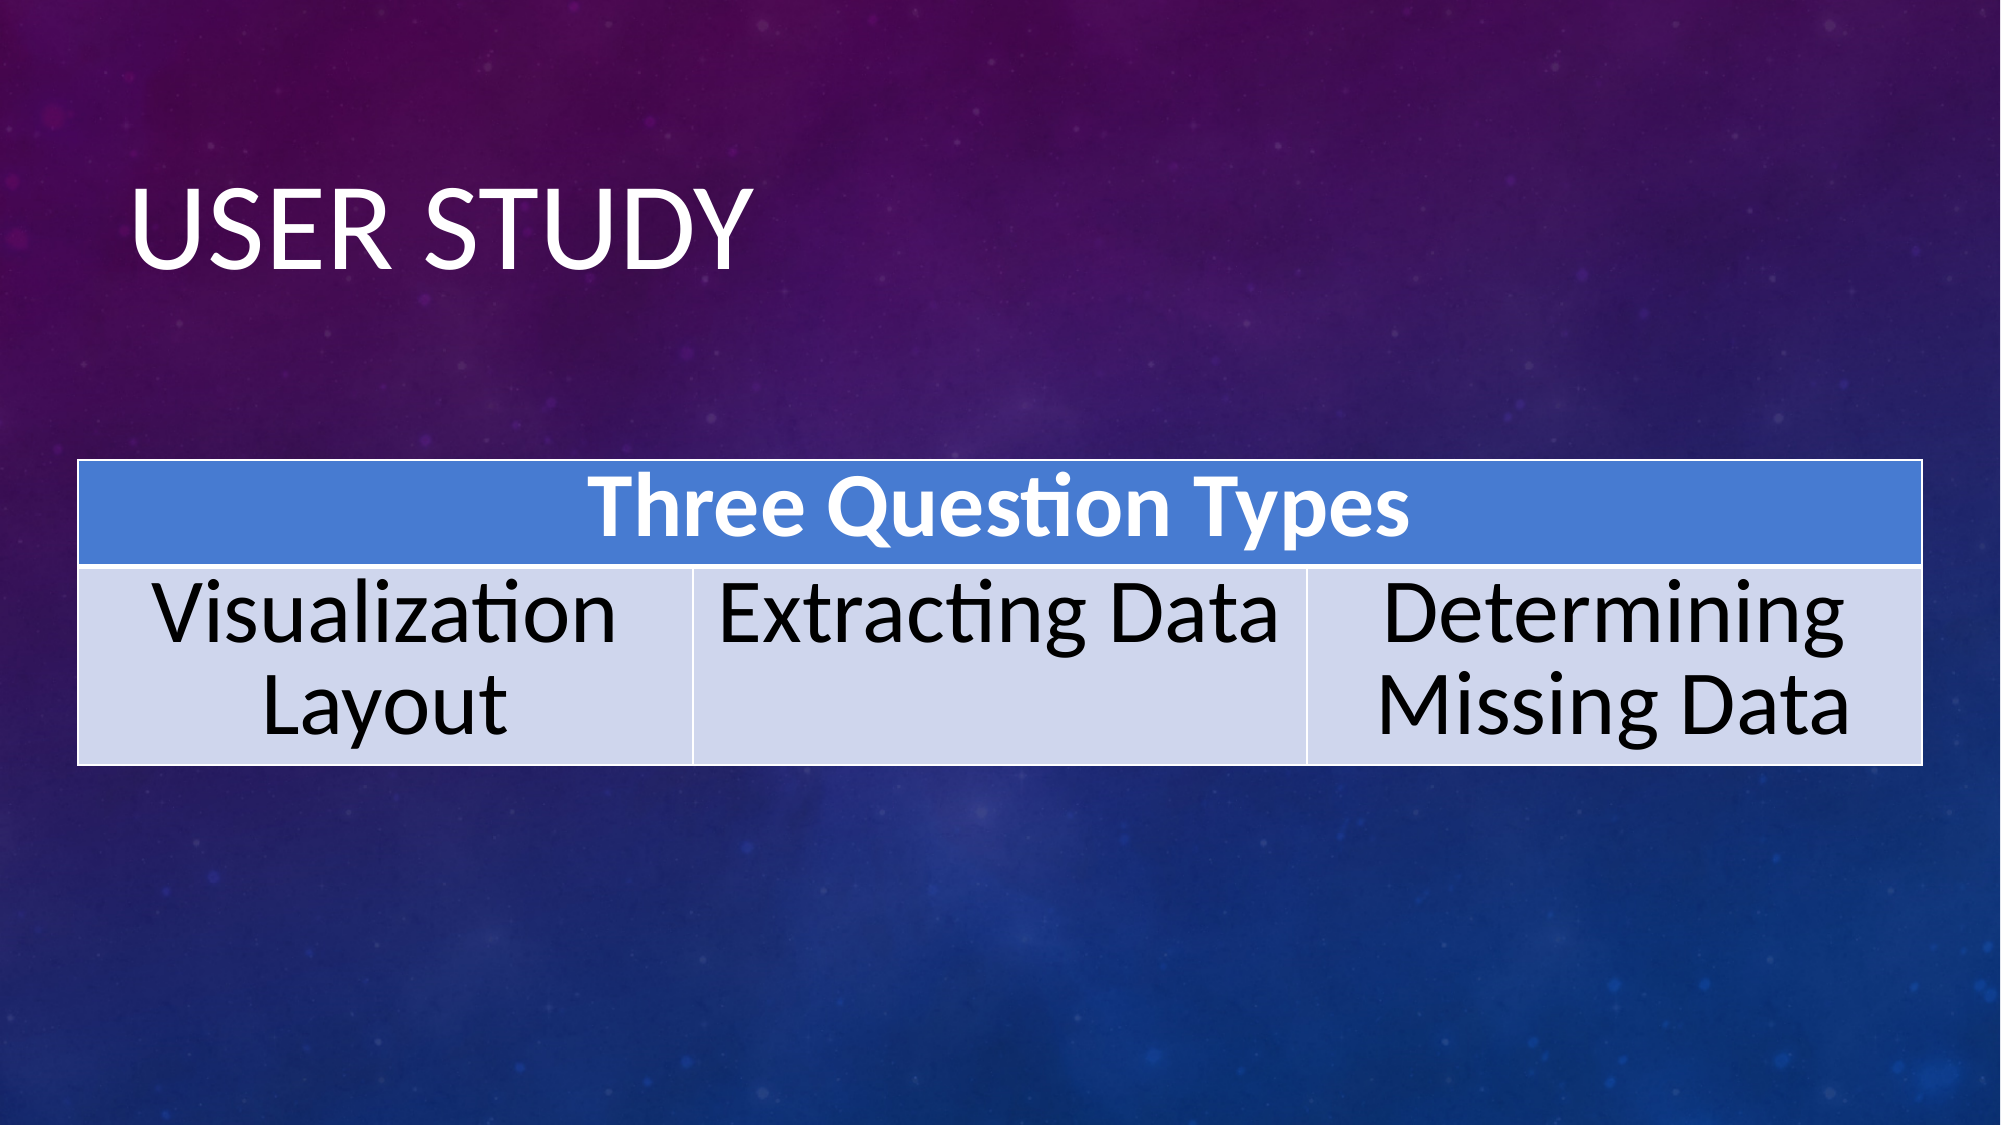

# User study
| Three Question Types |  |  |
| --- | --- | --- |
| Visualization Layout | Extracting Data | Determining Missing Data |